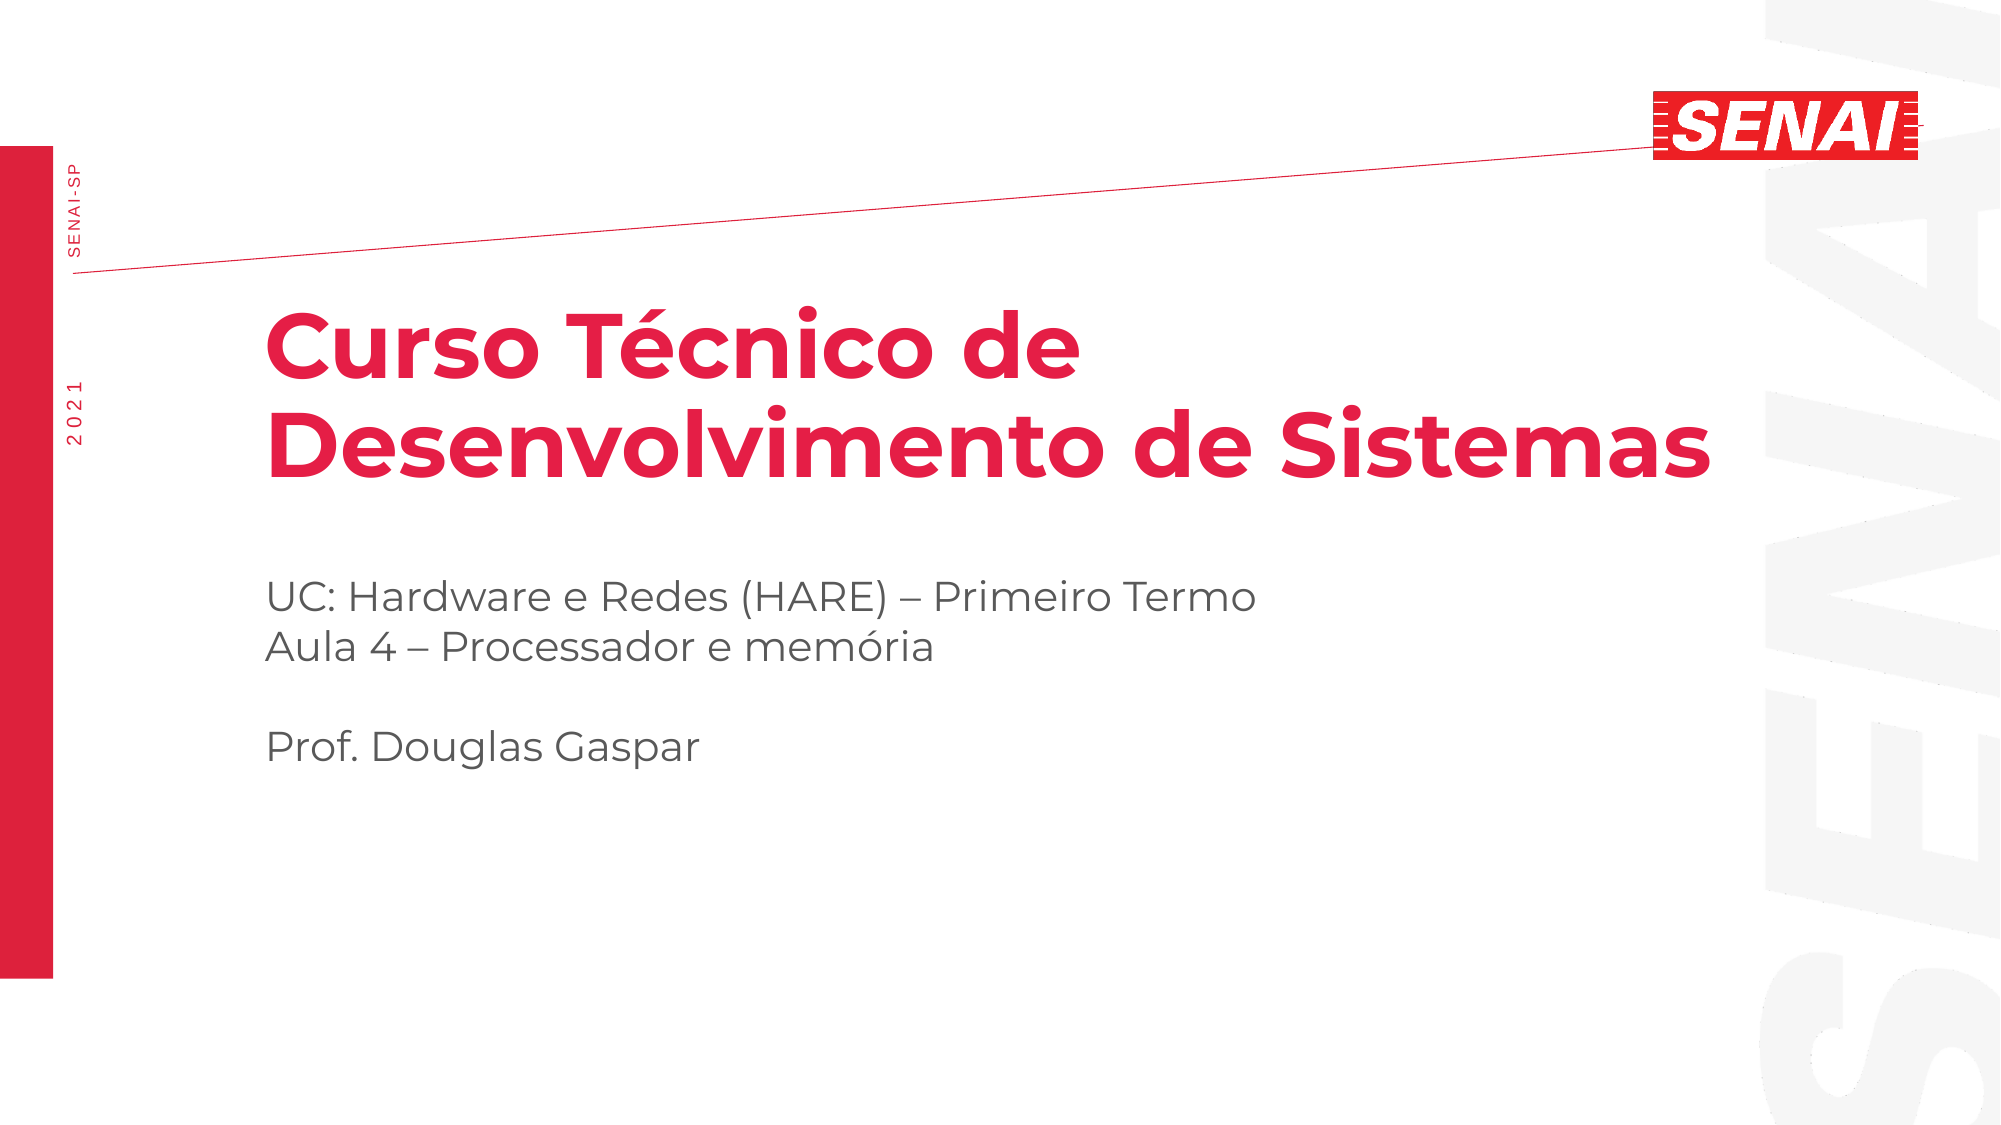

# Curso Técnico de Desenvolvimento de Sistemas
UC: Hardware e Redes (HARE) – Primeiro Termo
Aula 4 – Processador e memória

Prof. Douglas Gaspar